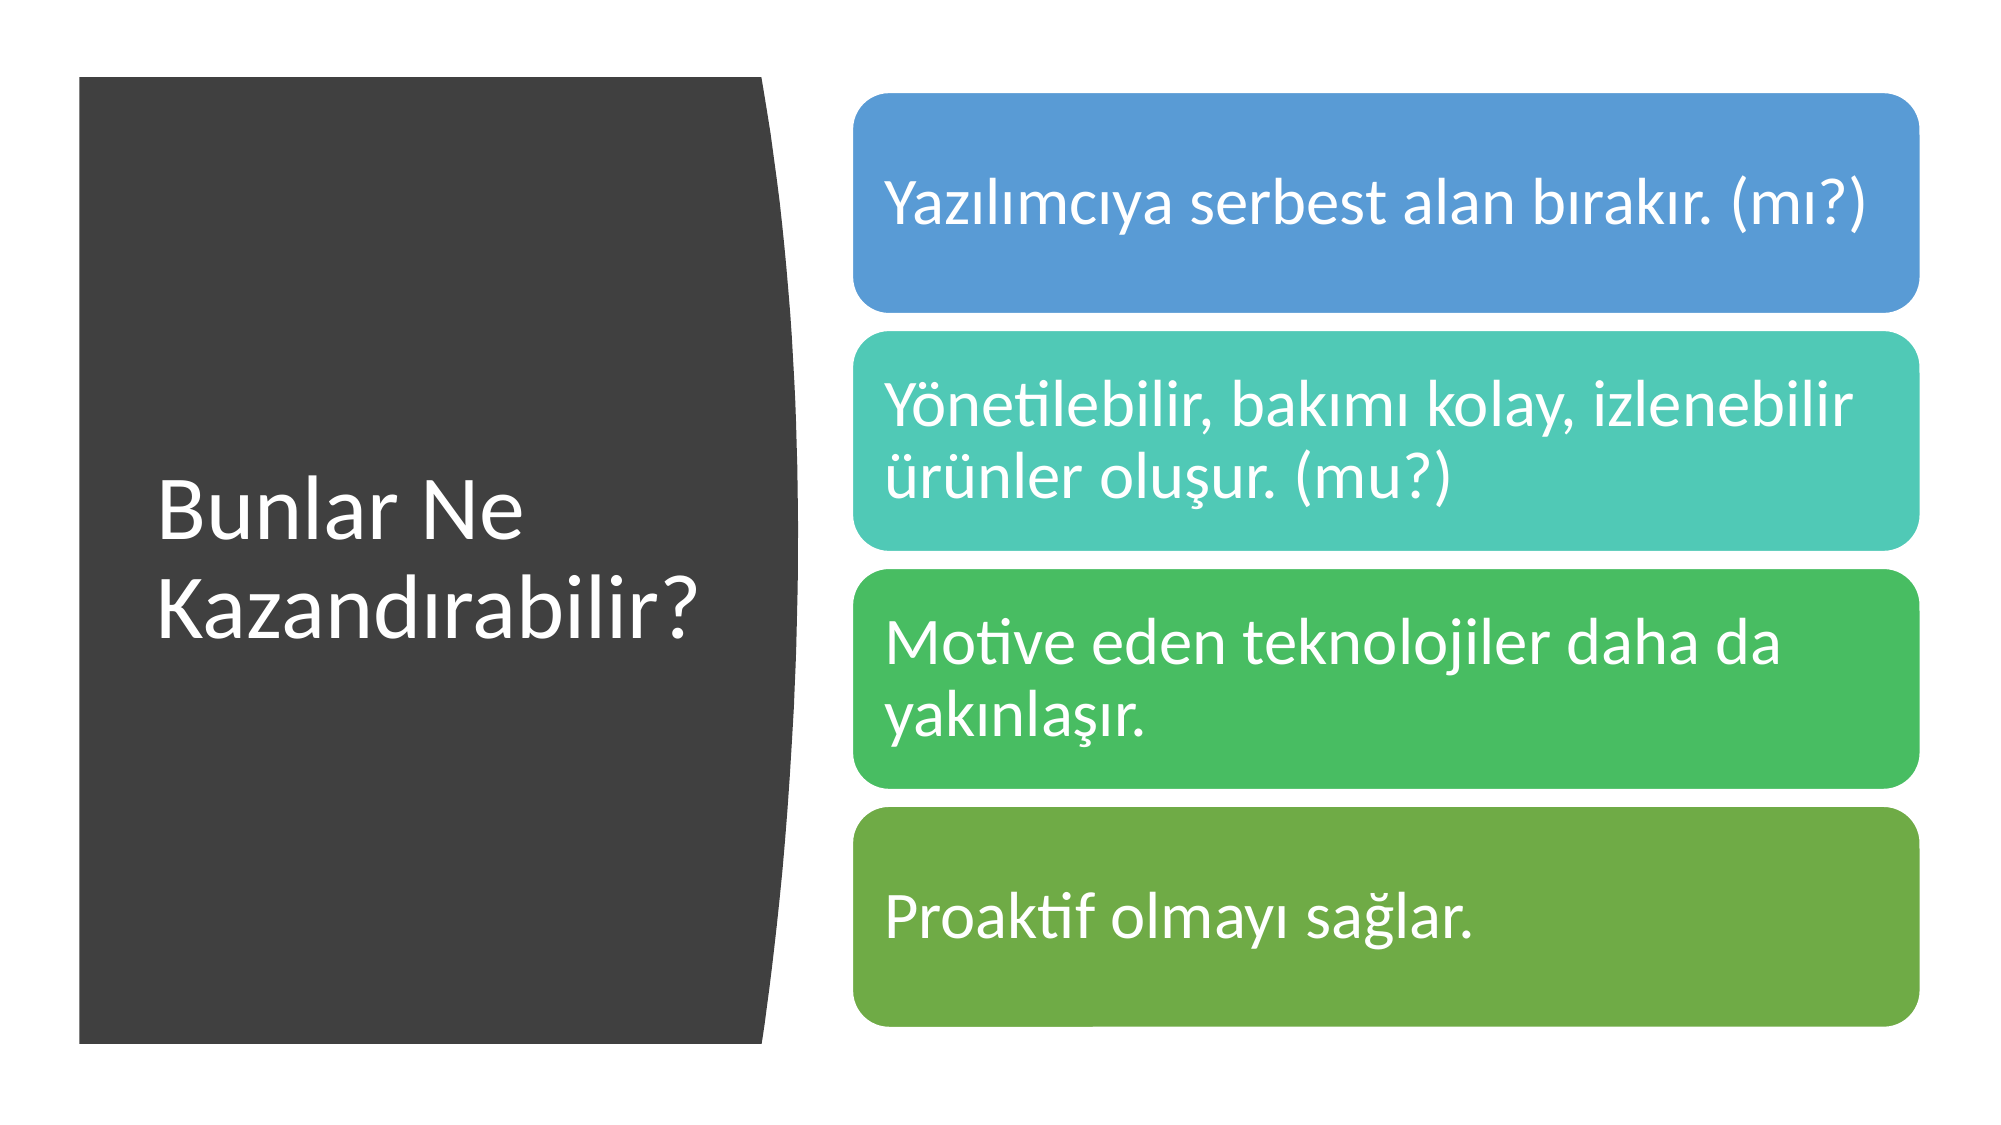

Yazılımcıya serbest alan bırakır. (mı?)

Yönetilebilir, bakımı kolay, izlenebilir ürünler oluşur. (mu?)

Motive eden teknolojiler daha da yakınlaşır.

Proaktif olmayı sağlar.
# Bunlar Ne Kazandırabilir?